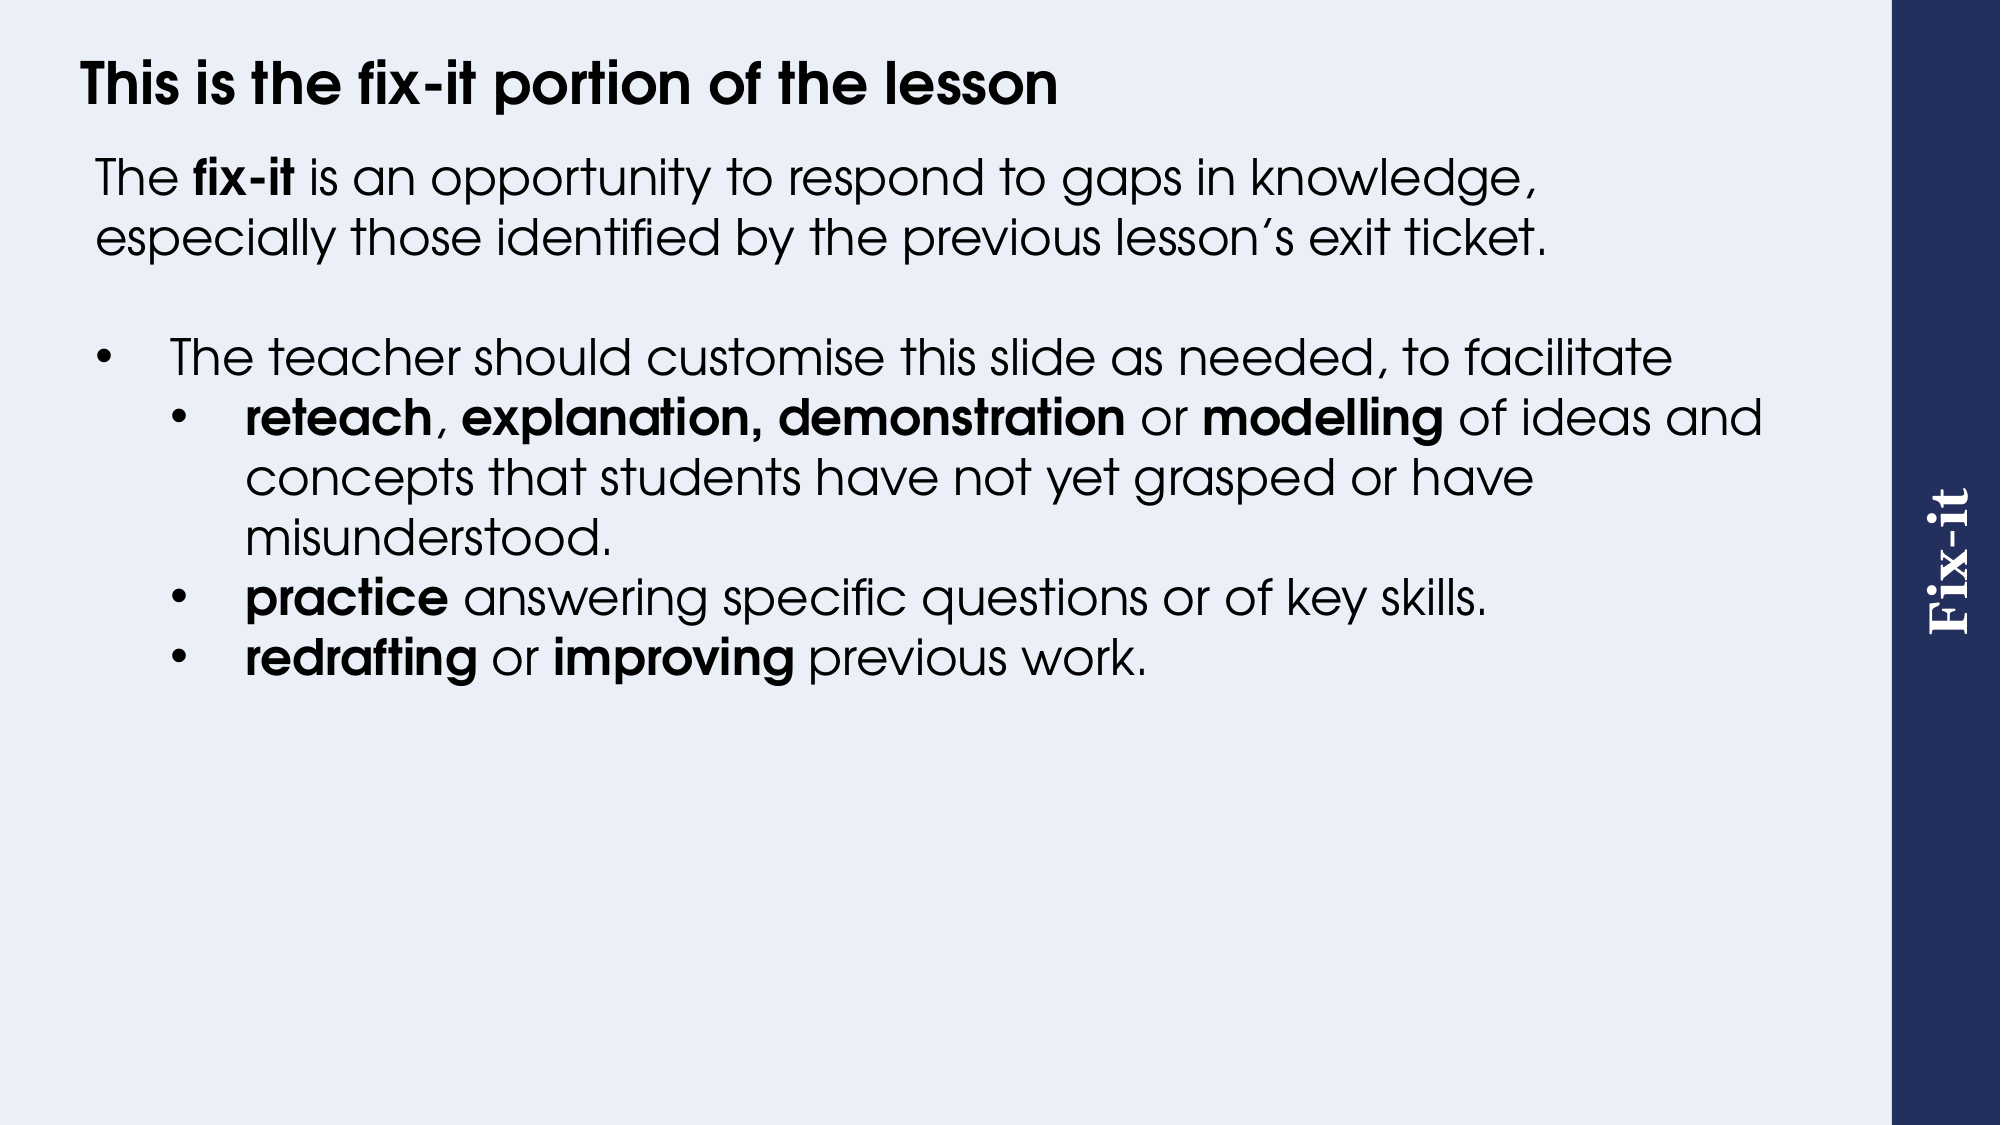

# This is the fix-it portion of the lesson

The fix-it is an opportunity to respond to gaps in knowledge, especially those identified by the previous lesson’s exit ticket.

The teacher should customise this slide as needed, to facilitate
reteach, explanation, demonstration or modelling of ideas and concepts that students have not yet grasped or have misunderstood.
practice answering specific questions or of key skills.
redrafting or improving previous work.